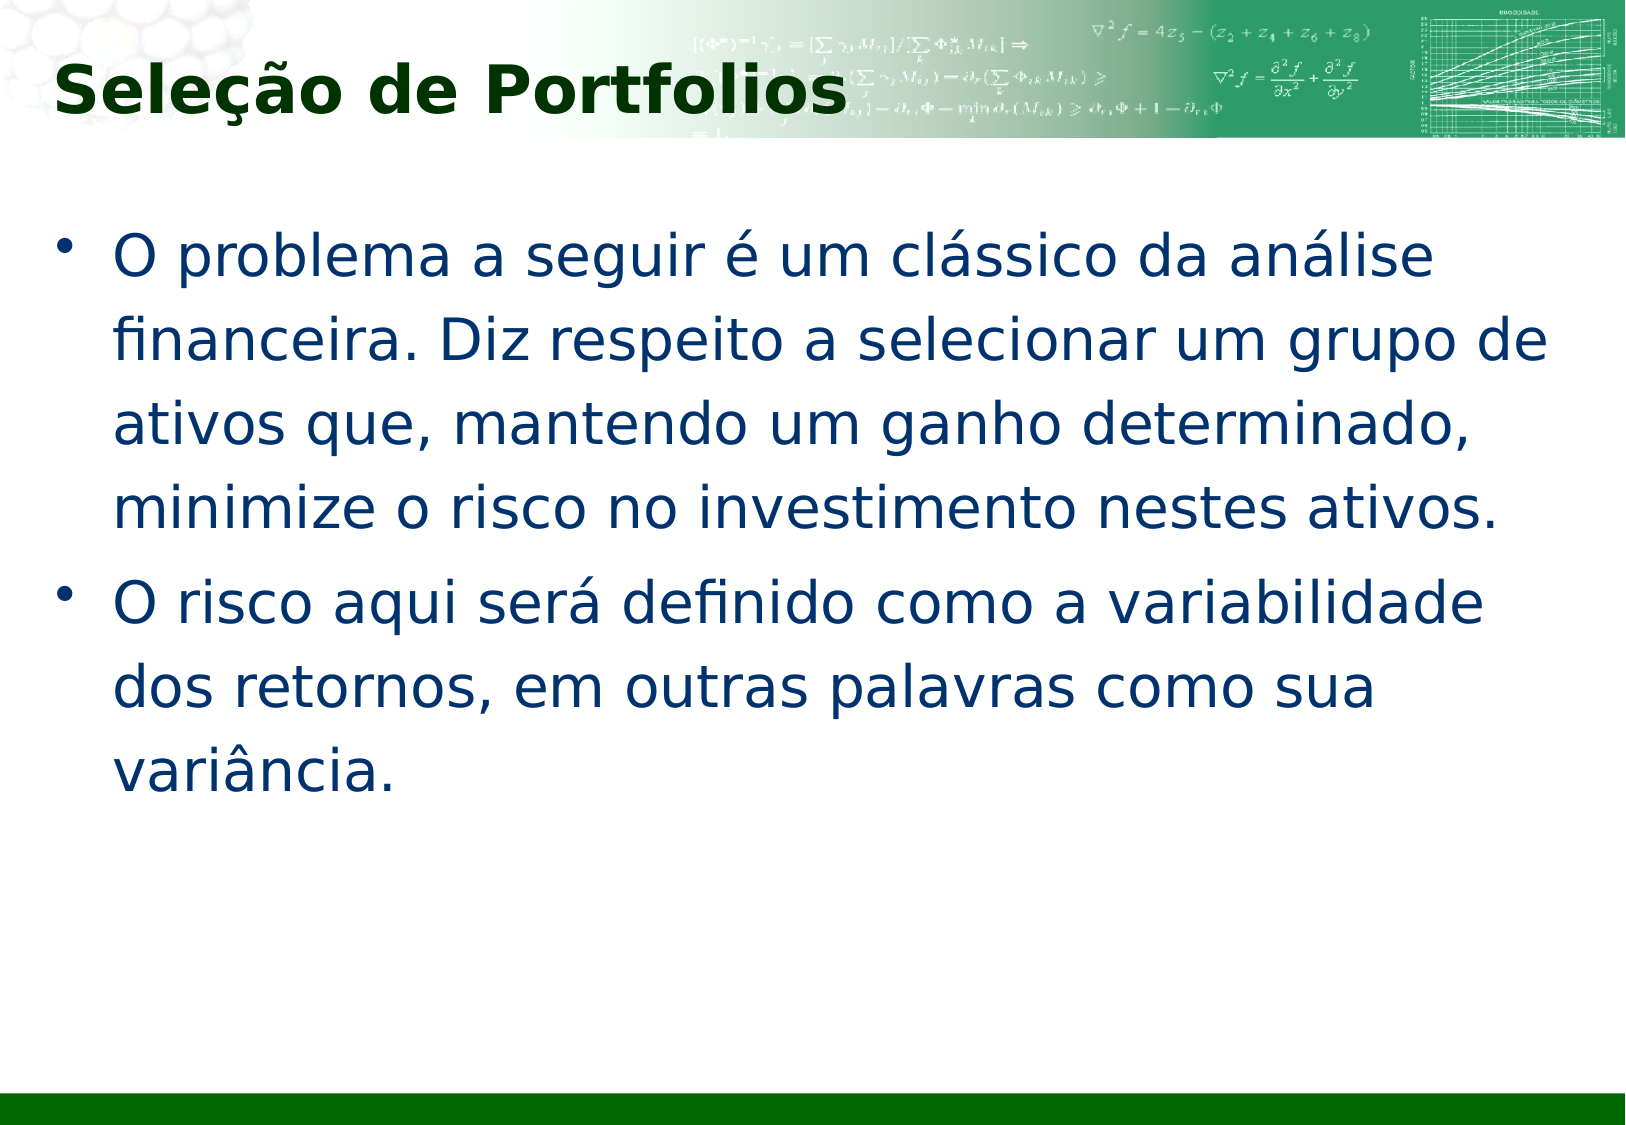

# Seleção de Portfolios
O problema a seguir é um clássico da análise financeira. Diz respeito a selecionar um grupo de ativos que, mantendo um ganho determinado, minimize o risco no investimento nestes ativos.
O risco aqui será definido como a variabilidade dos retornos, em outras palavras como sua variância.